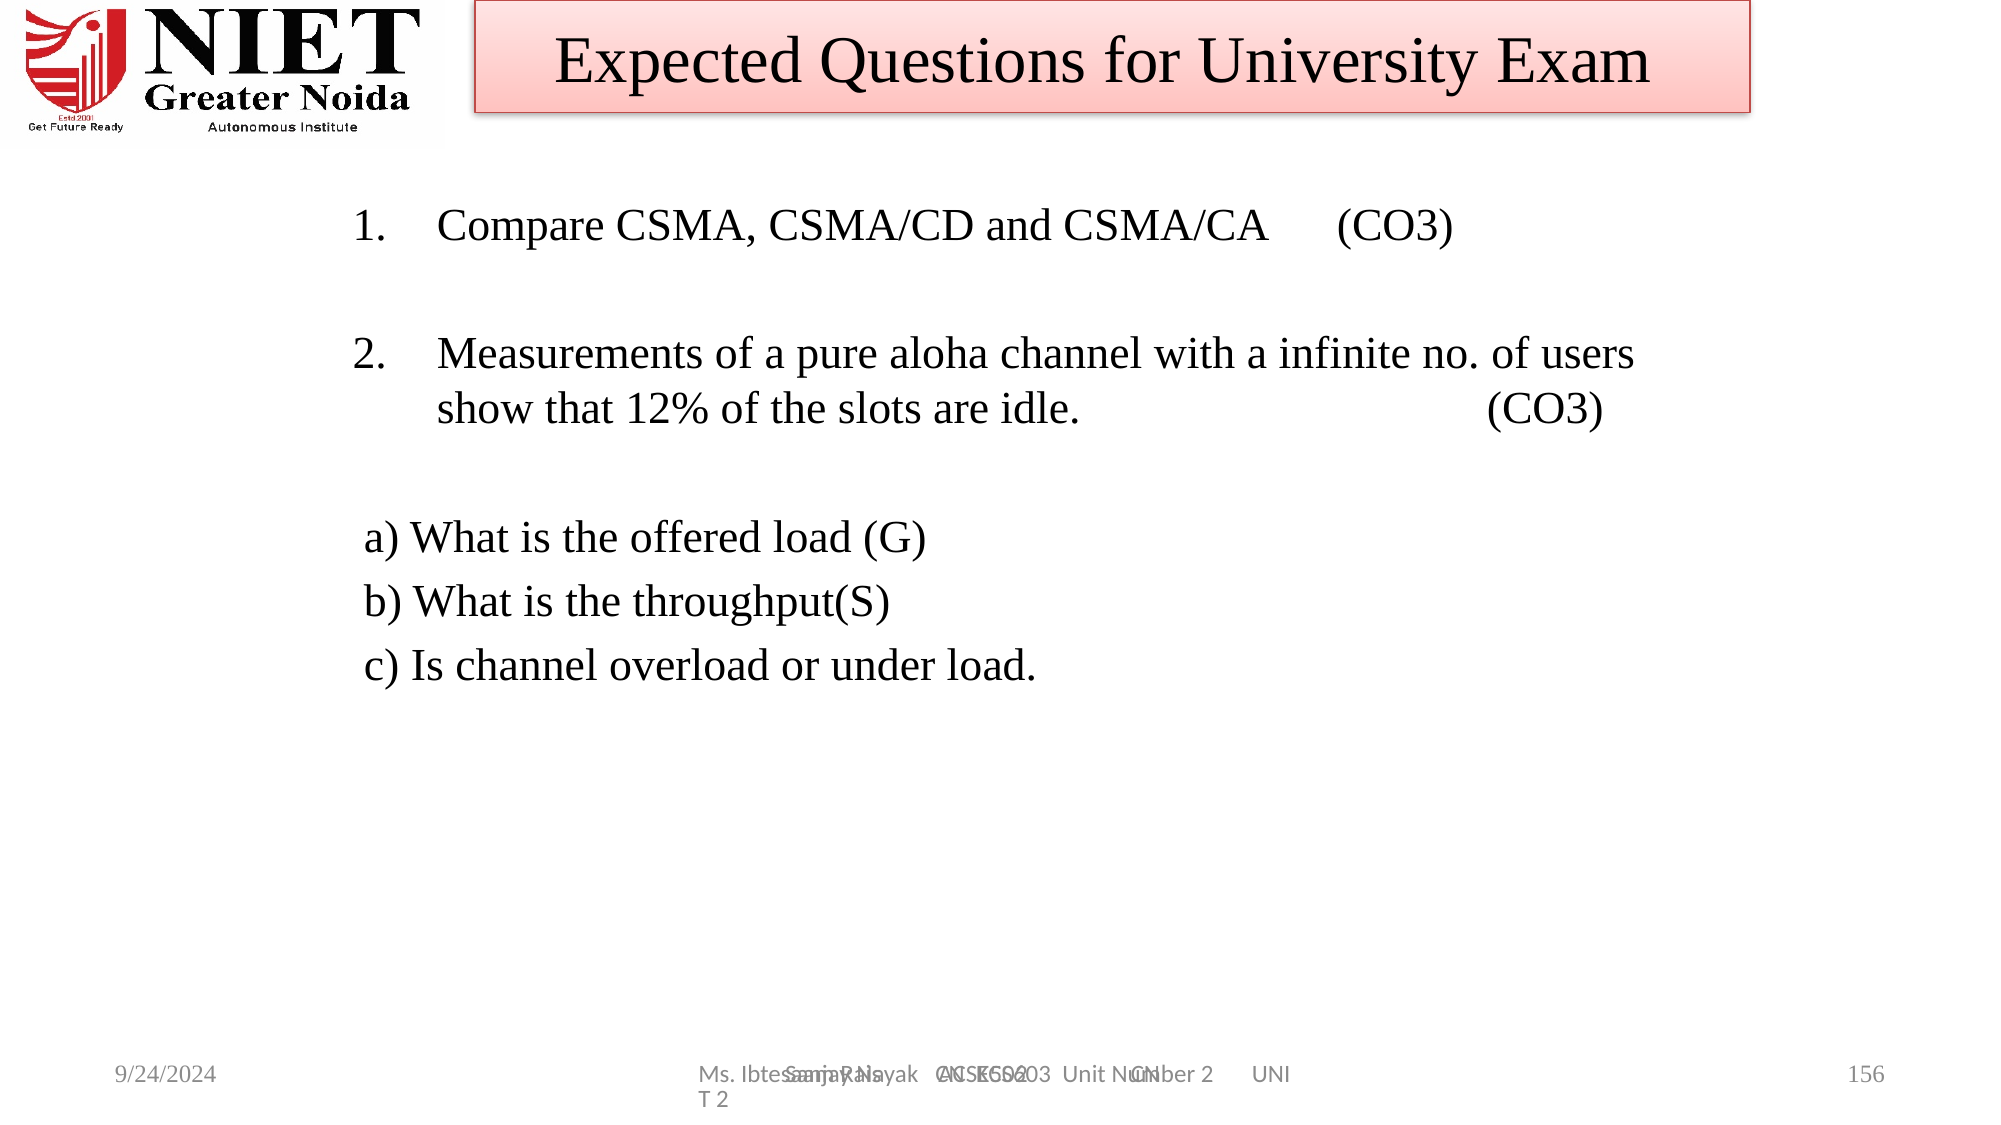

Expected Questions for University Exam
Compare CSMA, CSMA/CD and CSMA/CA    	(CO3)

Measurements of a pure aloha channel with a infinite no. of users show that 12% of the slots are idle.			(CO3)

 a) What is the offered load (G)
 b) What is the throughput(S)
 c) Is channel overload or under load.

9/24/2024
Ms. Ibtesaam Rais          ACSE502                  CN                UNIT 2
Sanjay Nayak   CN  KCS603  Unit Number 2
156